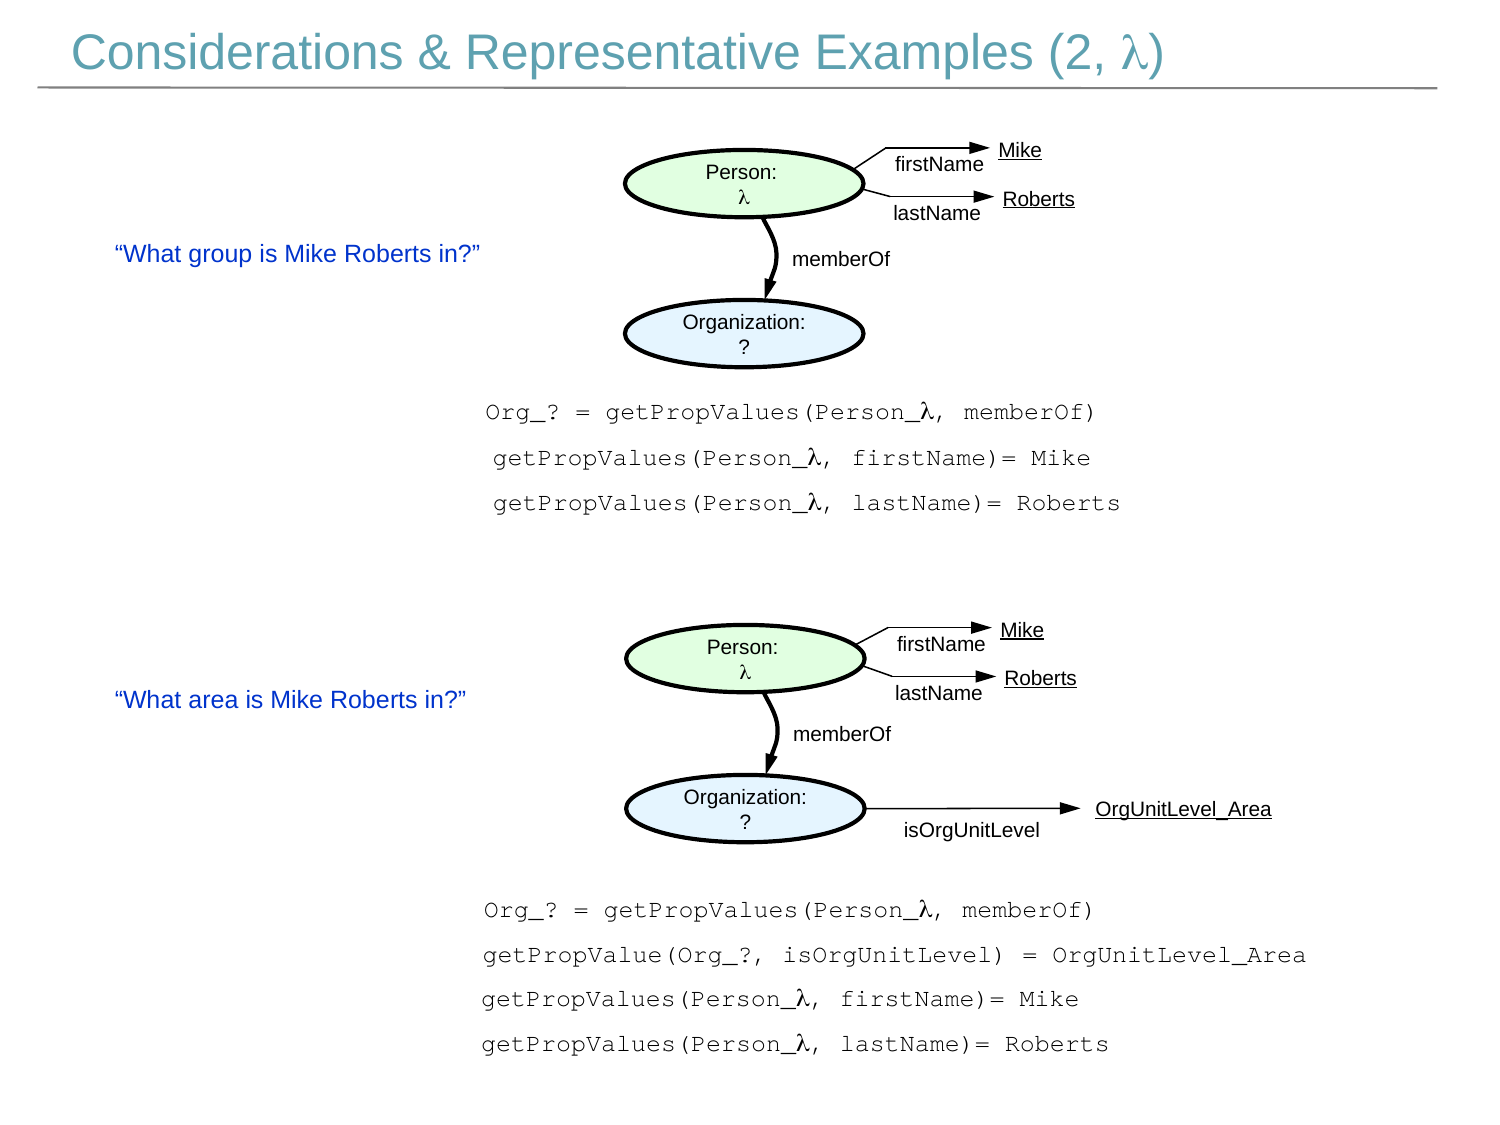

Considerations & Representative Examples (2, λ)
Mike
firstName
Person:
λ
Roberts
lastName

“What group is Mike Roberts in?”
memberOf
Organization: ?
Org_? = getPropValues(Person_λ, memberOf)
getPropValues(Person_λ, firstName)= Mike
getPropValues(Person_λ, lastName)= Roberts
Mike
firstName
Person:
λ
Roberts
lastName
“What area is Mike Roberts in?”

memberOf
Organization: ?
OrgUnitLevel_Area
isOrgUnitLevel
Org_? = getPropValues(Person_λ, memberOf)
getPropValue(Org_?, isOrgUnitLevel) = OrgUnitLevel_Area
getPropValues(Person_λ, firstName)= Mike
getPropValues(Person_λ, lastName)= Roberts